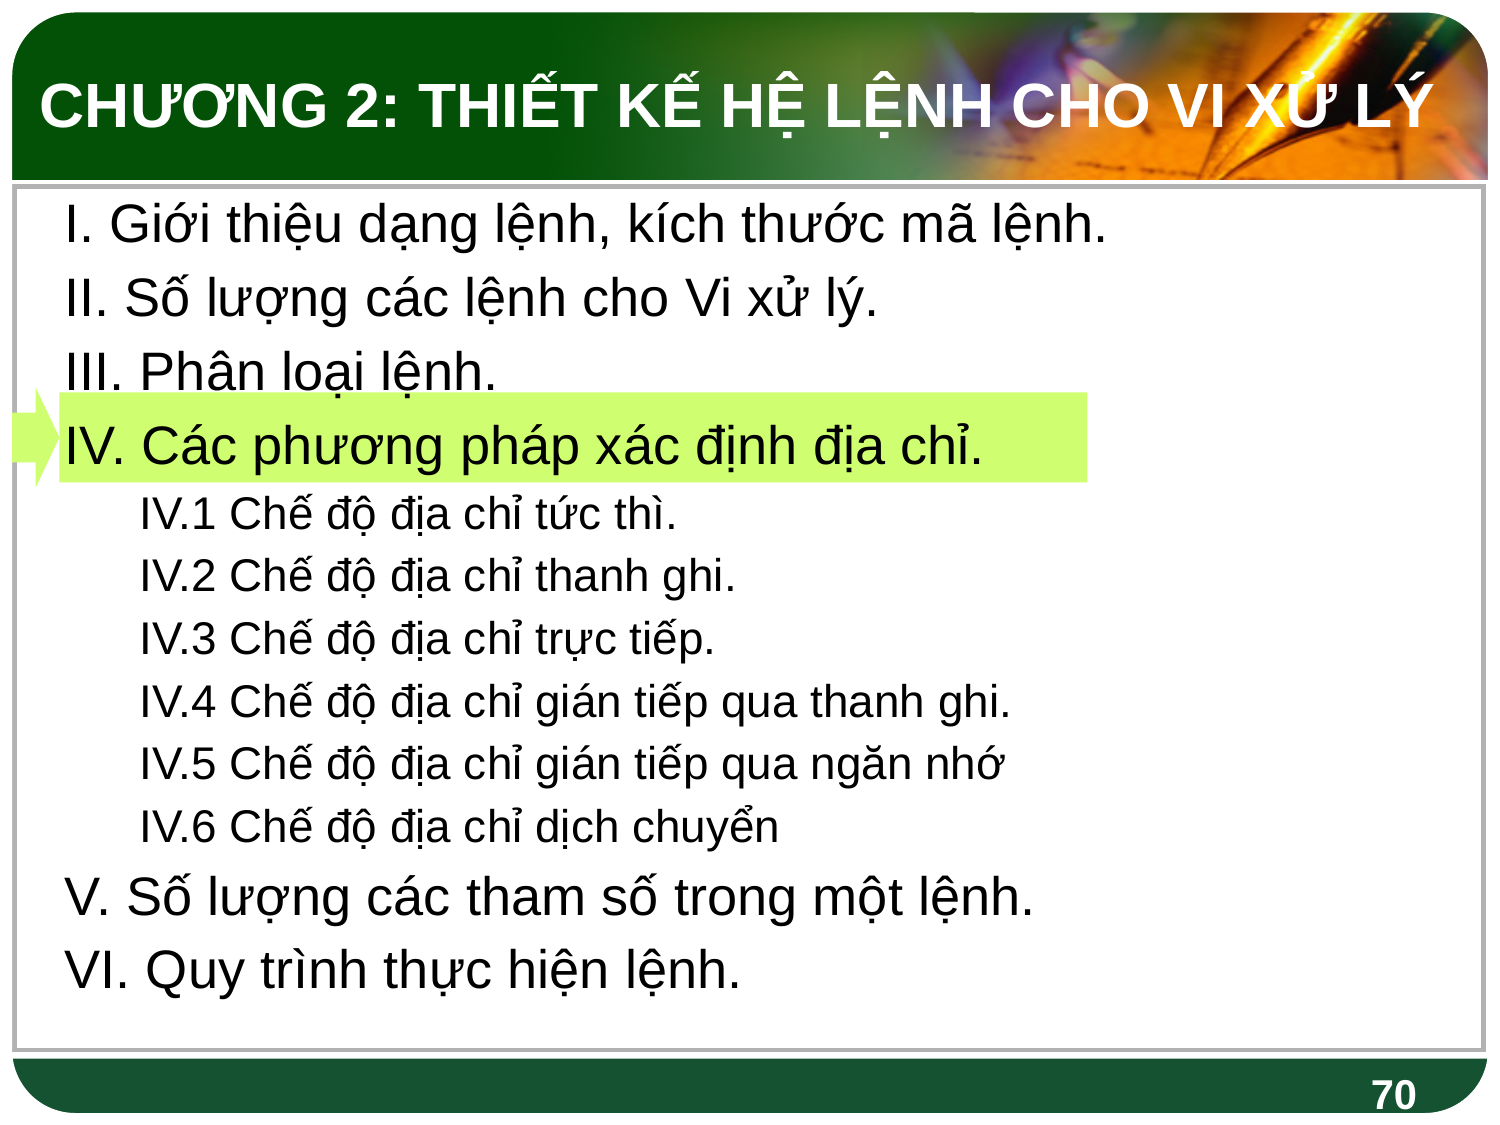

CHƯƠNG 2: THIẾT KẾ HỆ LỆNH CHO VI XỬ LÝ
I. Giới thiệu dạng lệnh, kích thước mã lệnh.
II. Số lượng các lệnh cho Vi xử lý.
III. Phân loại lệnh.
IV. Các phương pháp xác định địa chỉ.
IV.1 Chế độ địa chỉ tức thì.
IV.2 Chế độ địa chỉ thanh ghi.
IV.3 Chế độ địa chỉ trực tiếp.
IV.4 Chế độ địa chỉ gián tiếp qua thanh ghi.
IV.5 Chế độ địa chỉ gián tiếp qua ngăn nhớ
IV.6 Chế độ địa chỉ dịch chuyển
V. Số lượng các tham số trong một lệnh.
VI. Quy trình thực hiện lệnh.